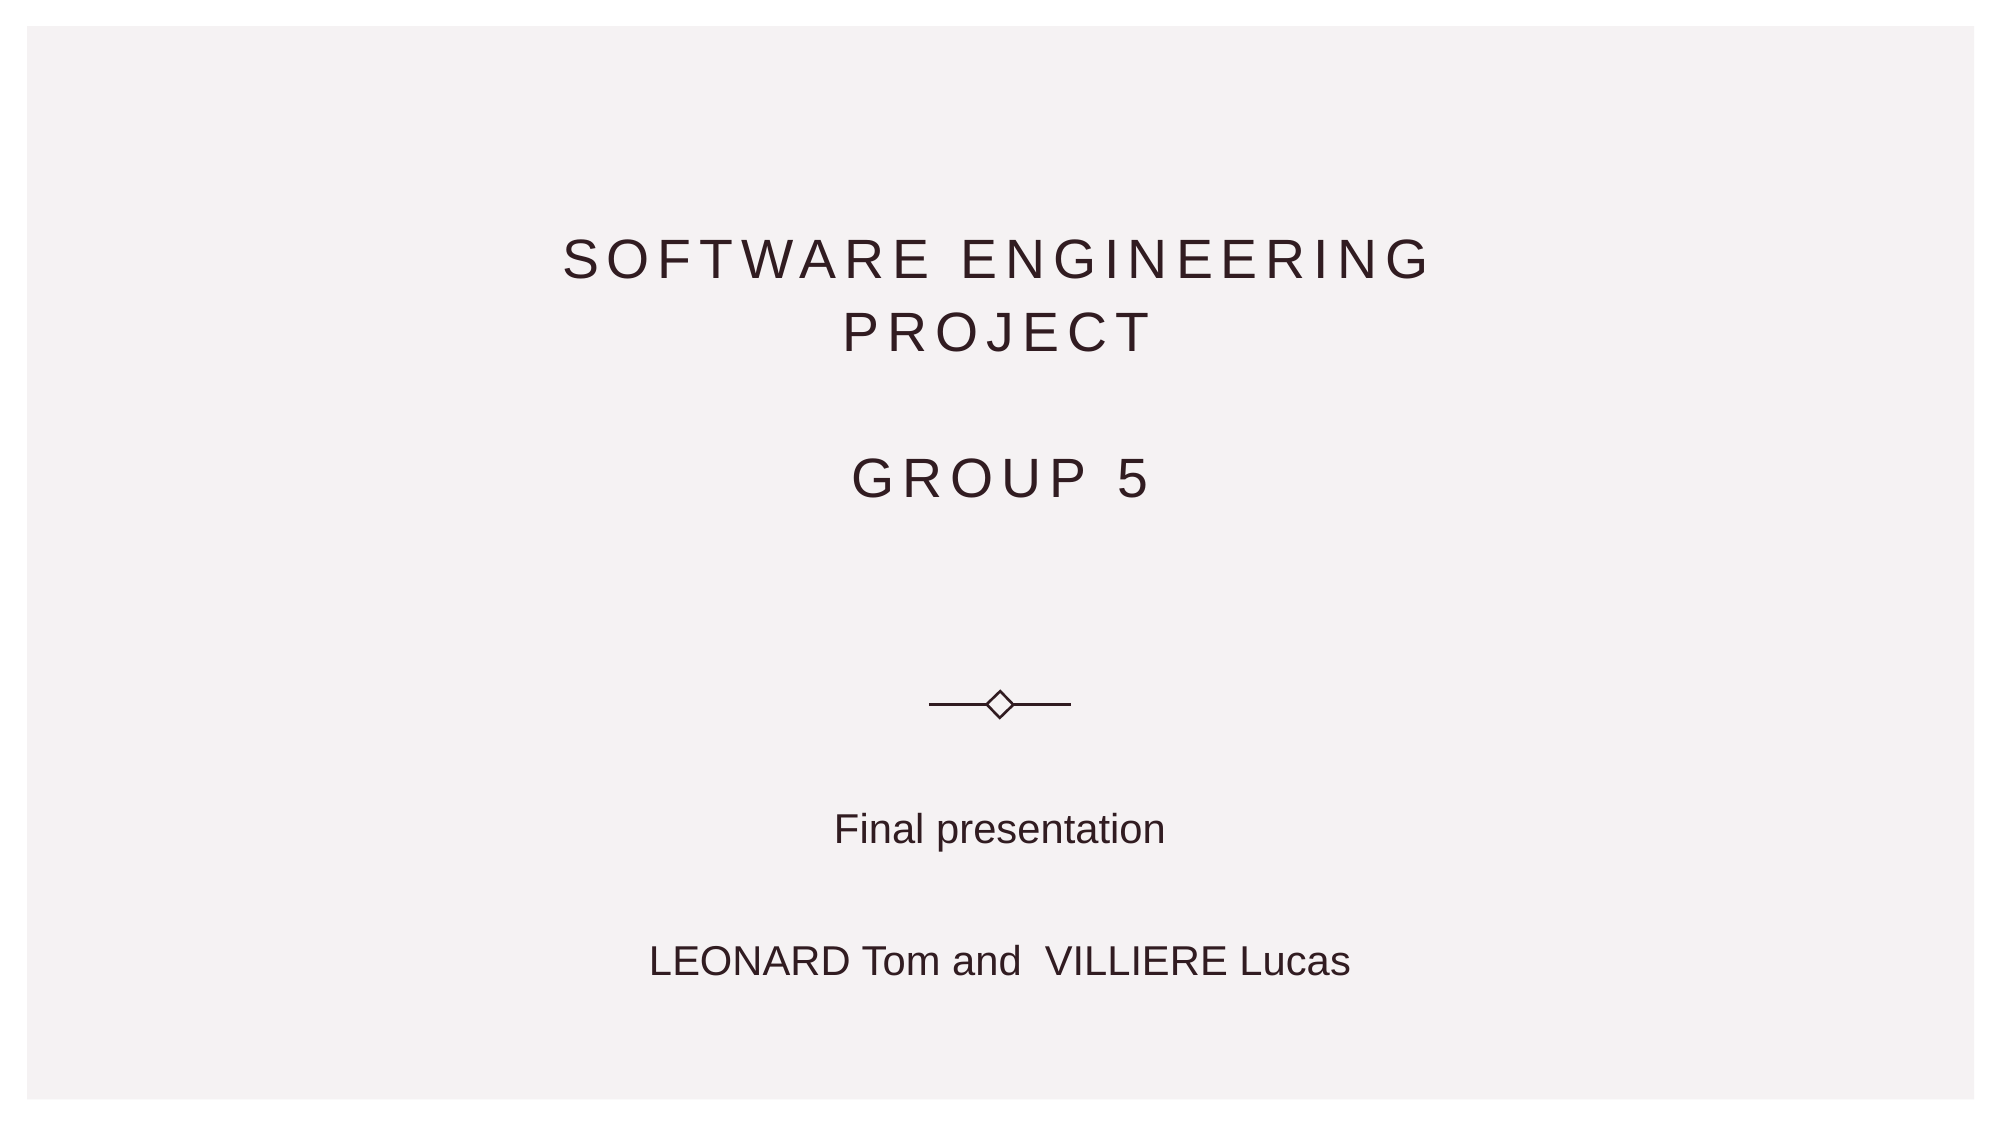

# Software Engineering Project Group 5

Final presentation

LEONARD Tom and  VILLIERE Lucas